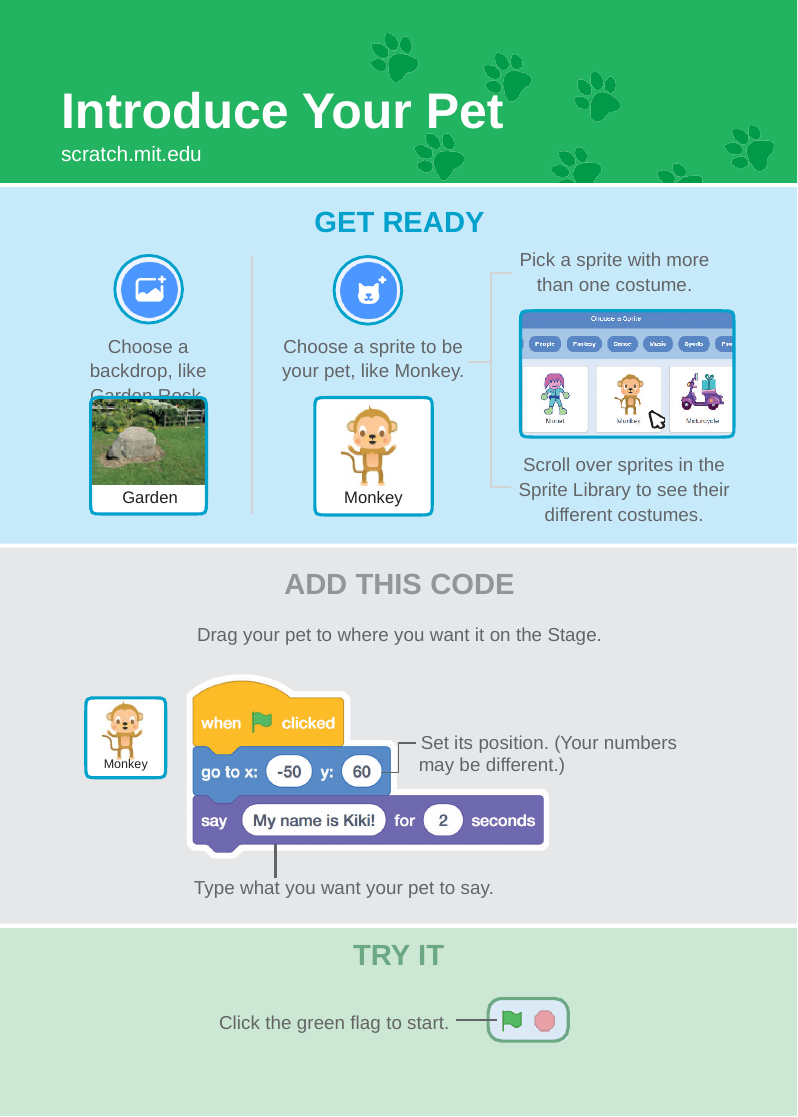

# Introduce Your Pet
scratch.mit.edu

GET READY
Pick a sprite with more than one costume.

Choose a backdrop, like Garden Rock.
Choose a sprite to be your pet, like Monkey.

Scroll over sprites in the Sprite Library to see their different costumes.
Garden
Monkey

ADD THIS CODE
Drag your pet to where you want it on the Stage.

Set its position. (Your numbers may be different.)
Monkey
Type what you want your pet to say.

TRY IT

Click the green flag to start.